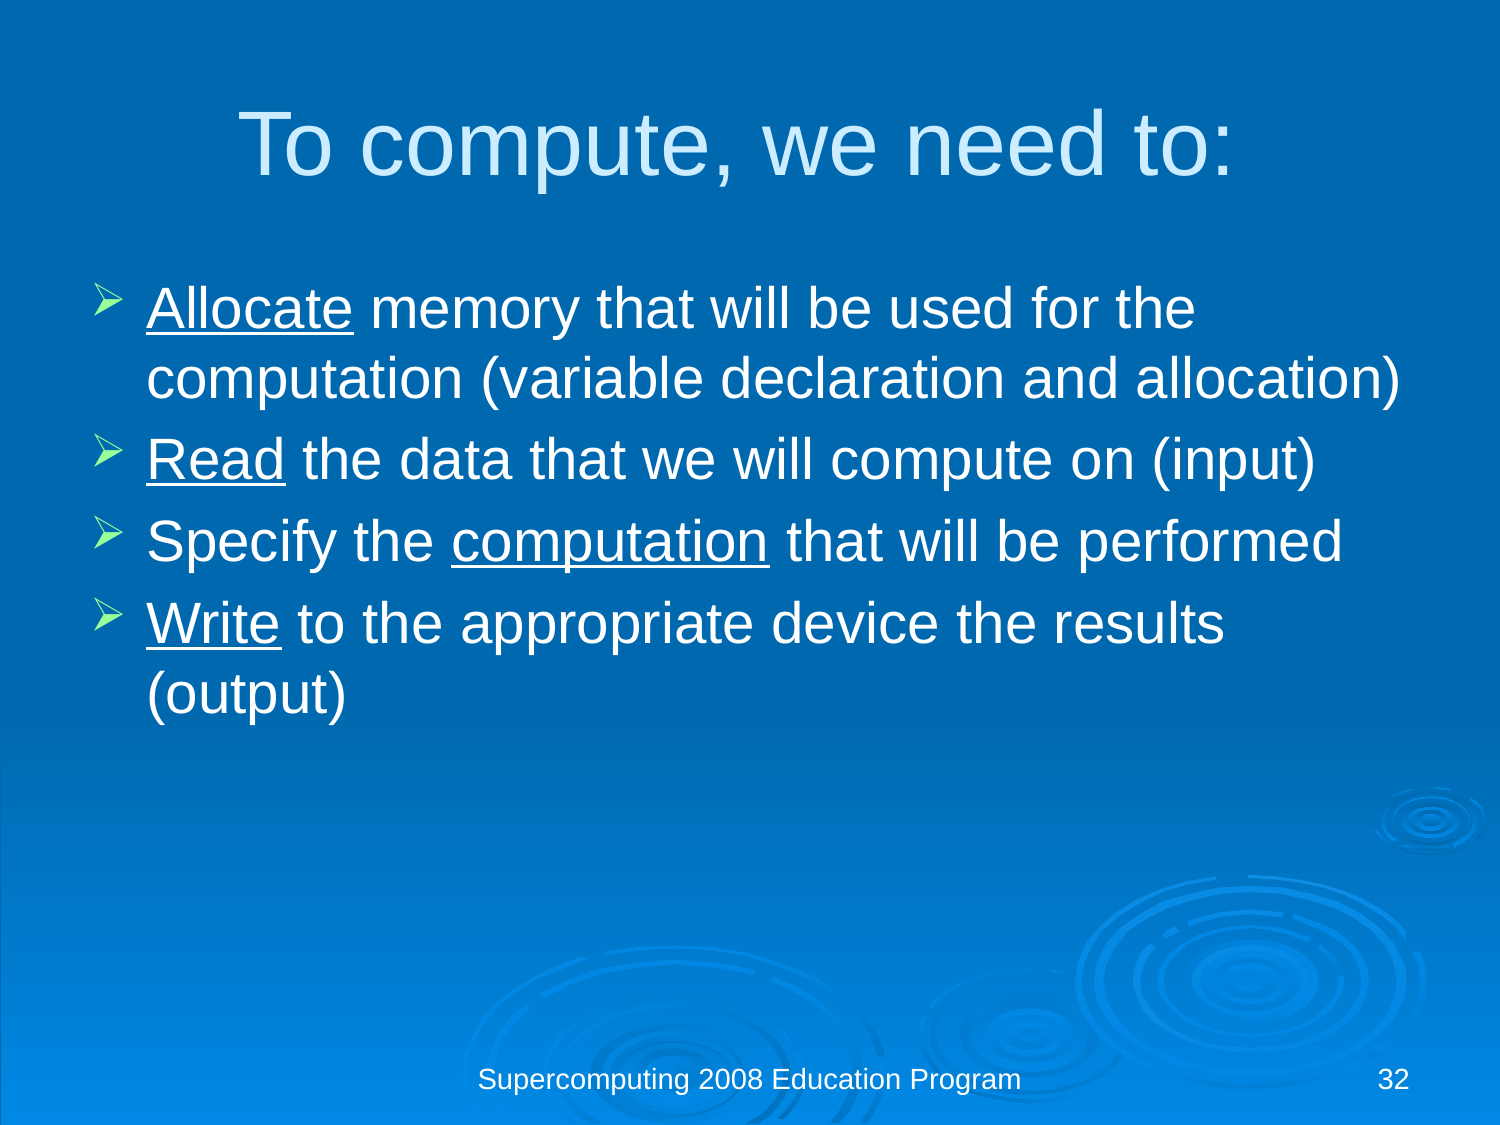

To compute, we need to:
Allocate memory that will be used for the computation (variable declaration and allocation)
Read the data that we will compute on (input)
Specify the computation that will be performed
Write to the appropriate device the results (output)

Supercomputing 2008 Education Program
32